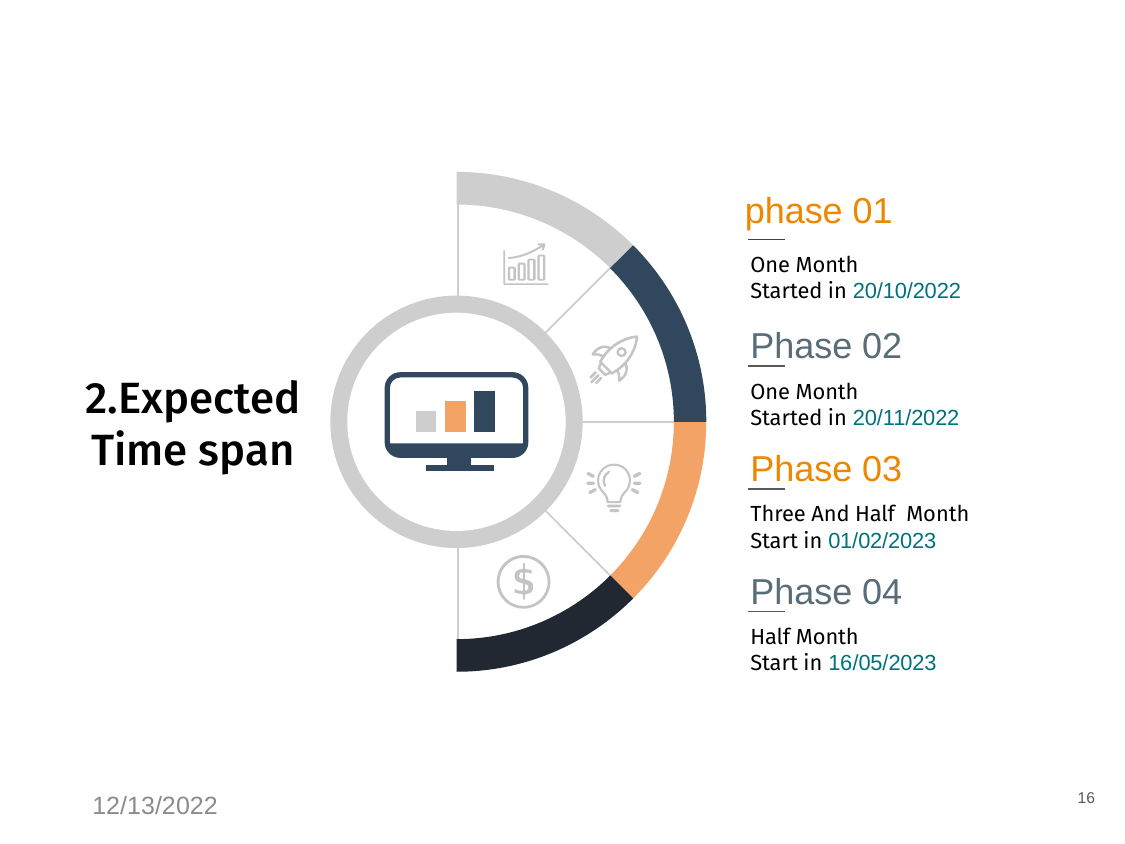

phase 01

One Month
Started in 20/10/2022

2.Expected
Time span
Phase 02
One Month
Started in 20/11/2022

Phase 03
Three And Half  Month
Start in 01/02/2023

Phase 04
Half Month
Start in 16/05/2023

16
12/13/2022